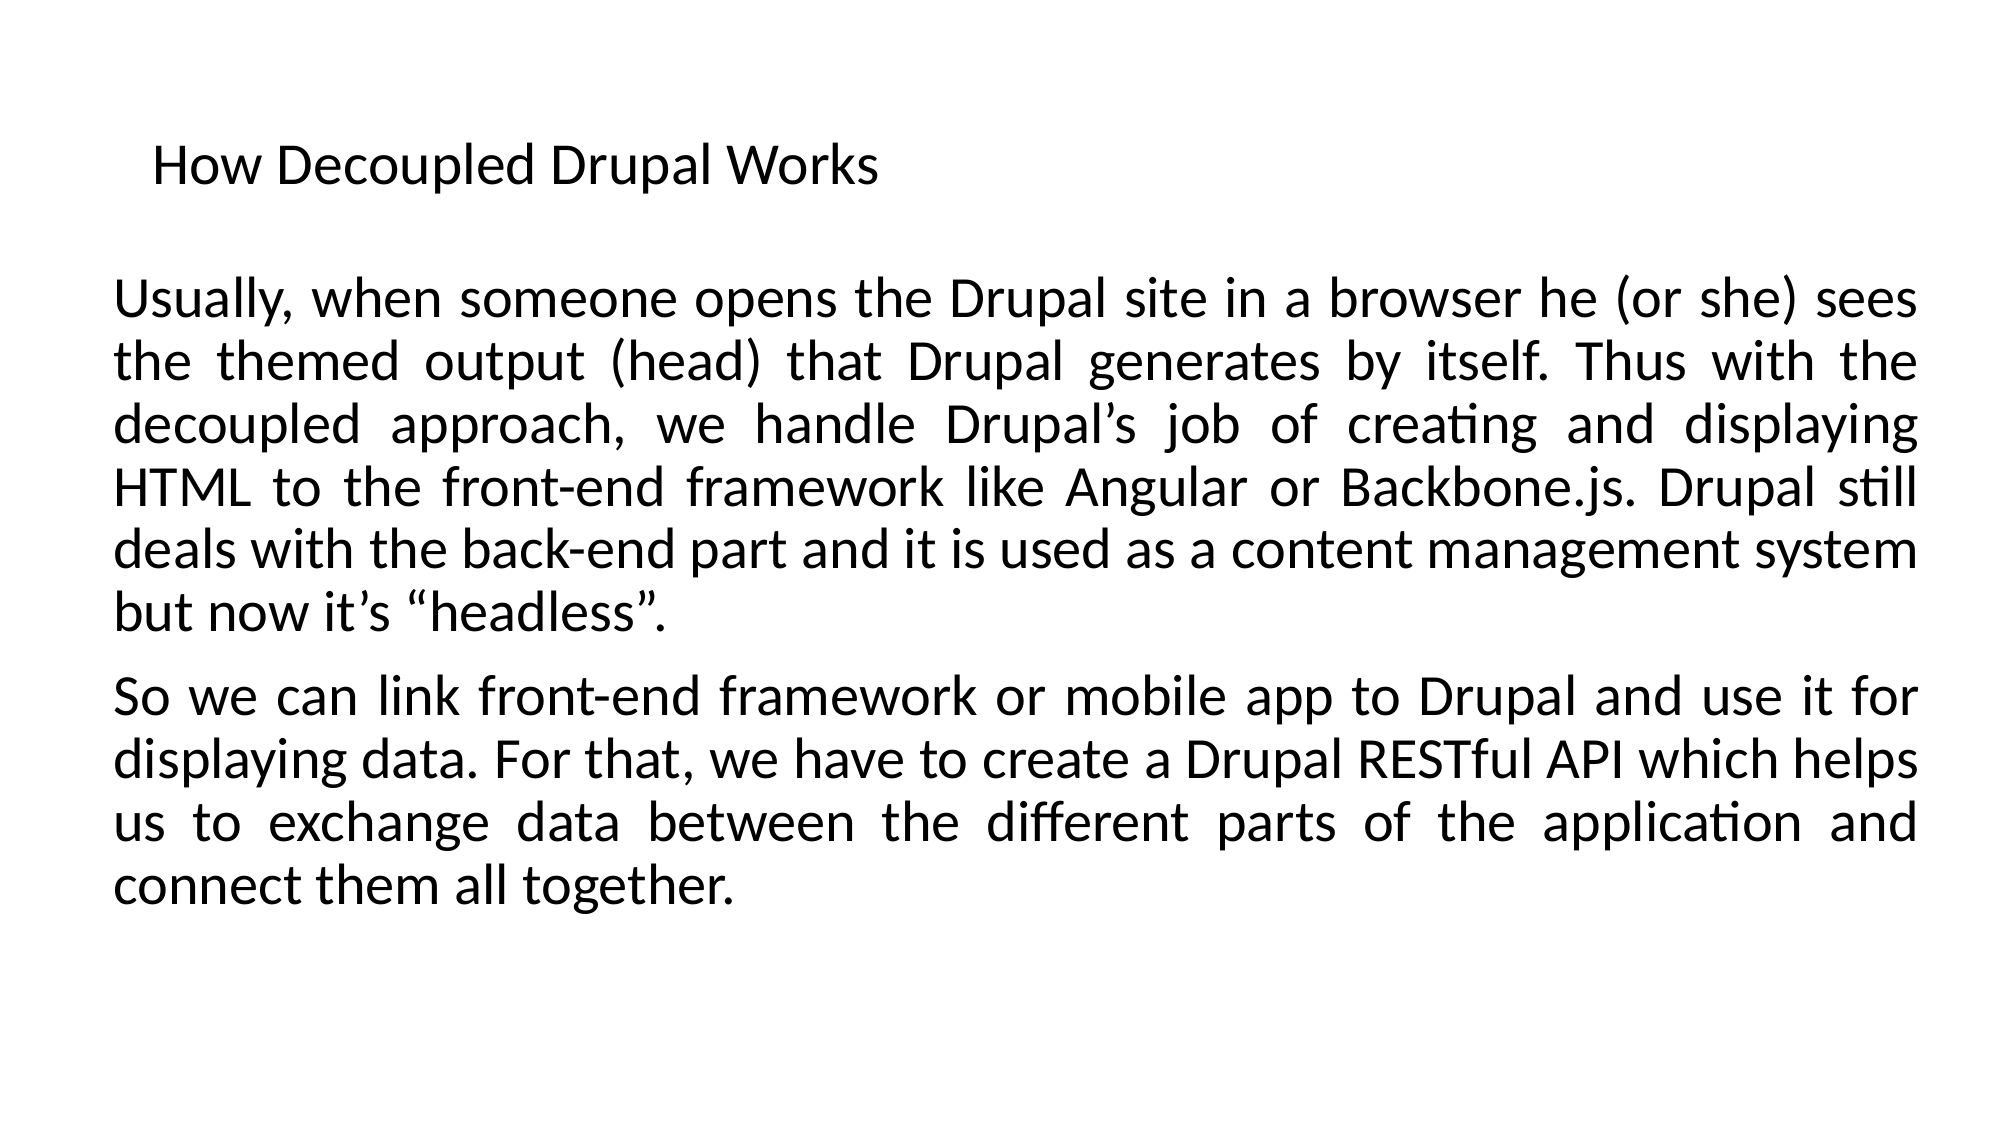

# How Decoupled Drupal Works
Usually, when someone opens the Drupal site in a browser he (or she) sees the themed output (head) that Drupal generates by itself. Thus with the decoupled approach, we handle Drupal’s job of creating and displaying HTML to the front-end framework like Angular or Backbone.js. Drupal still deals with the back-end part and it is used as a content management system but now it’s “headless”.
So we can link front-end framework or mobile app to Drupal and use it for displaying data. For that, we have to create a Drupal RESTful API which helps us to exchange data between the different parts of the application and connect them all together.